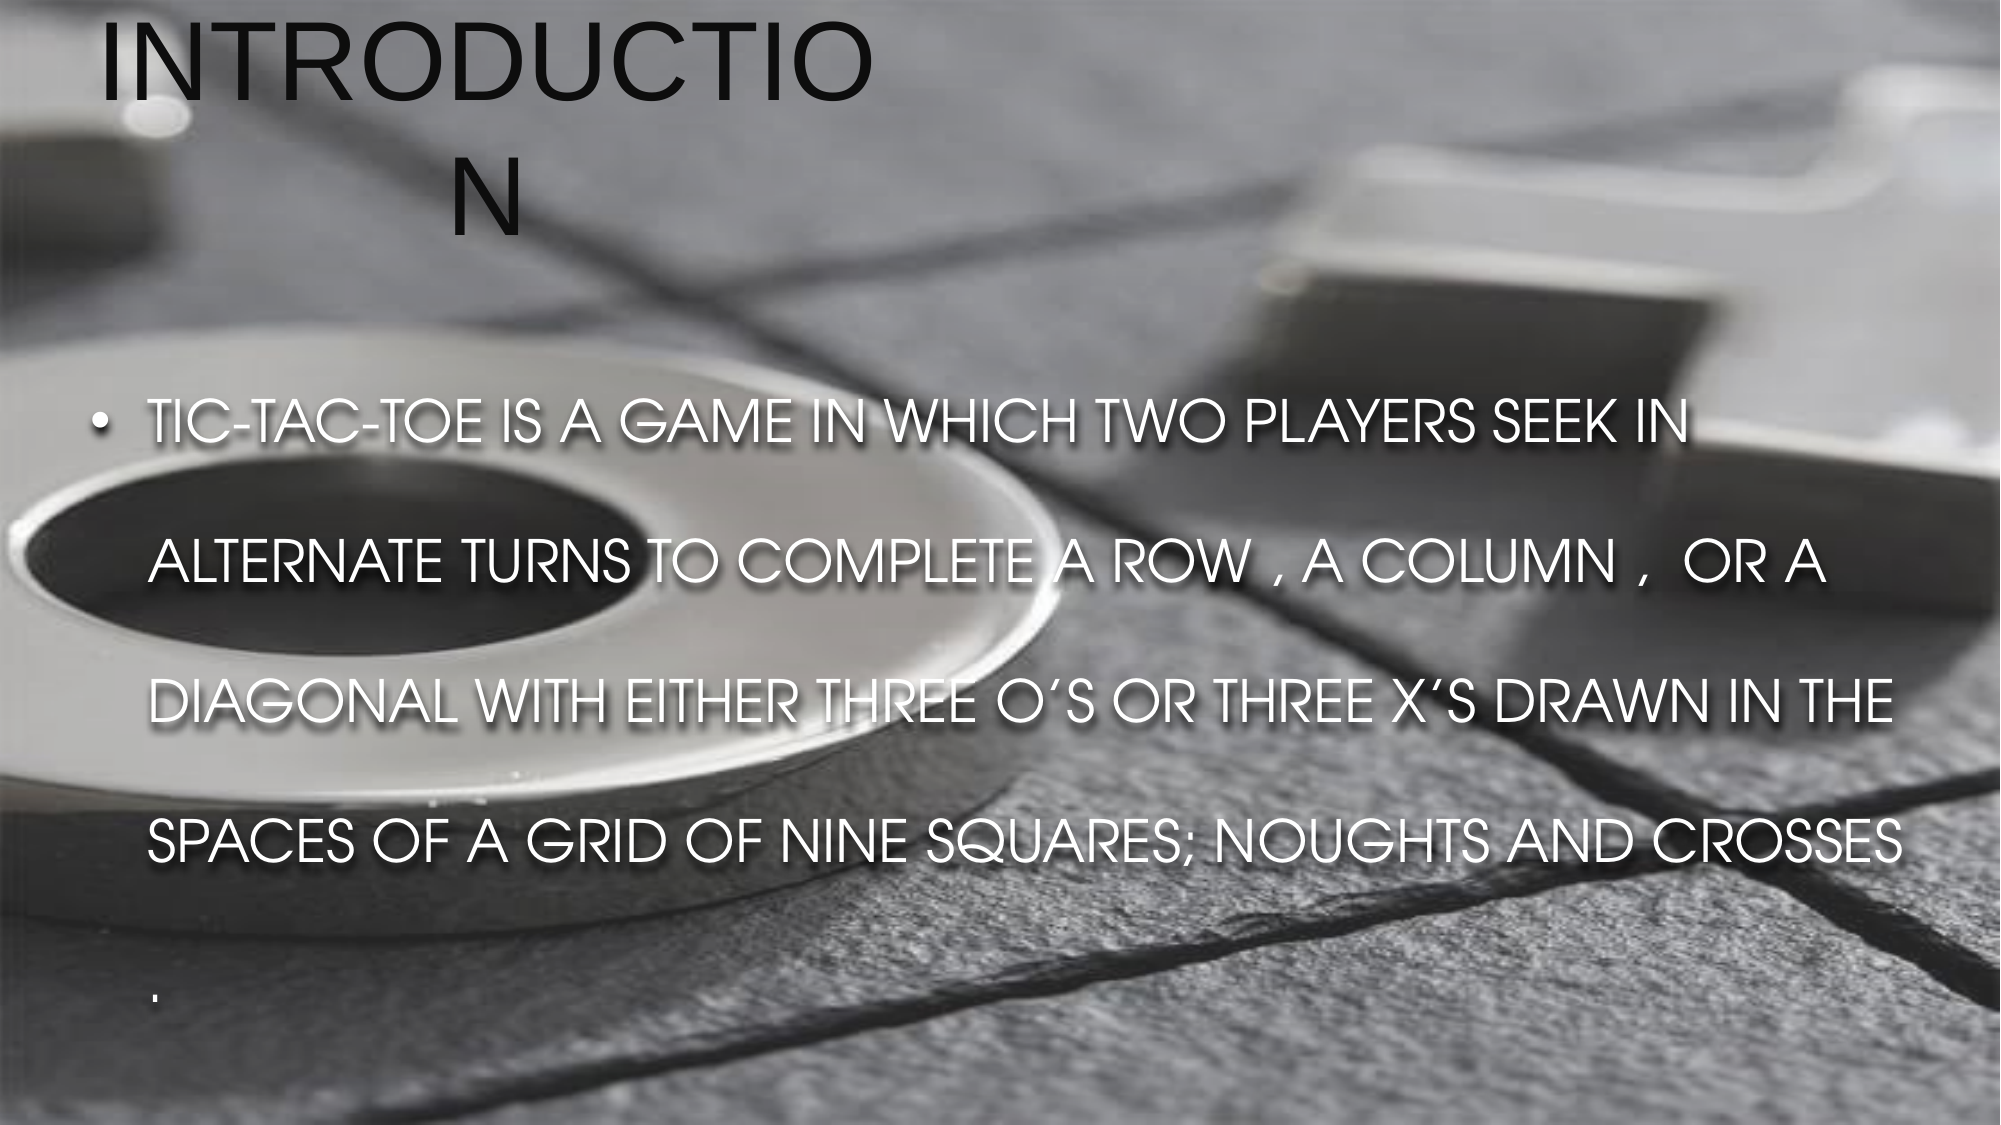

# introduction
TIC-TAC-TOE is a game in which two players seek in alternate turns to complete a row , a column ,  or a diagonal with either three O’s or three X’s drawn in the spaces of a grid of nine squares; noughts and crosses .